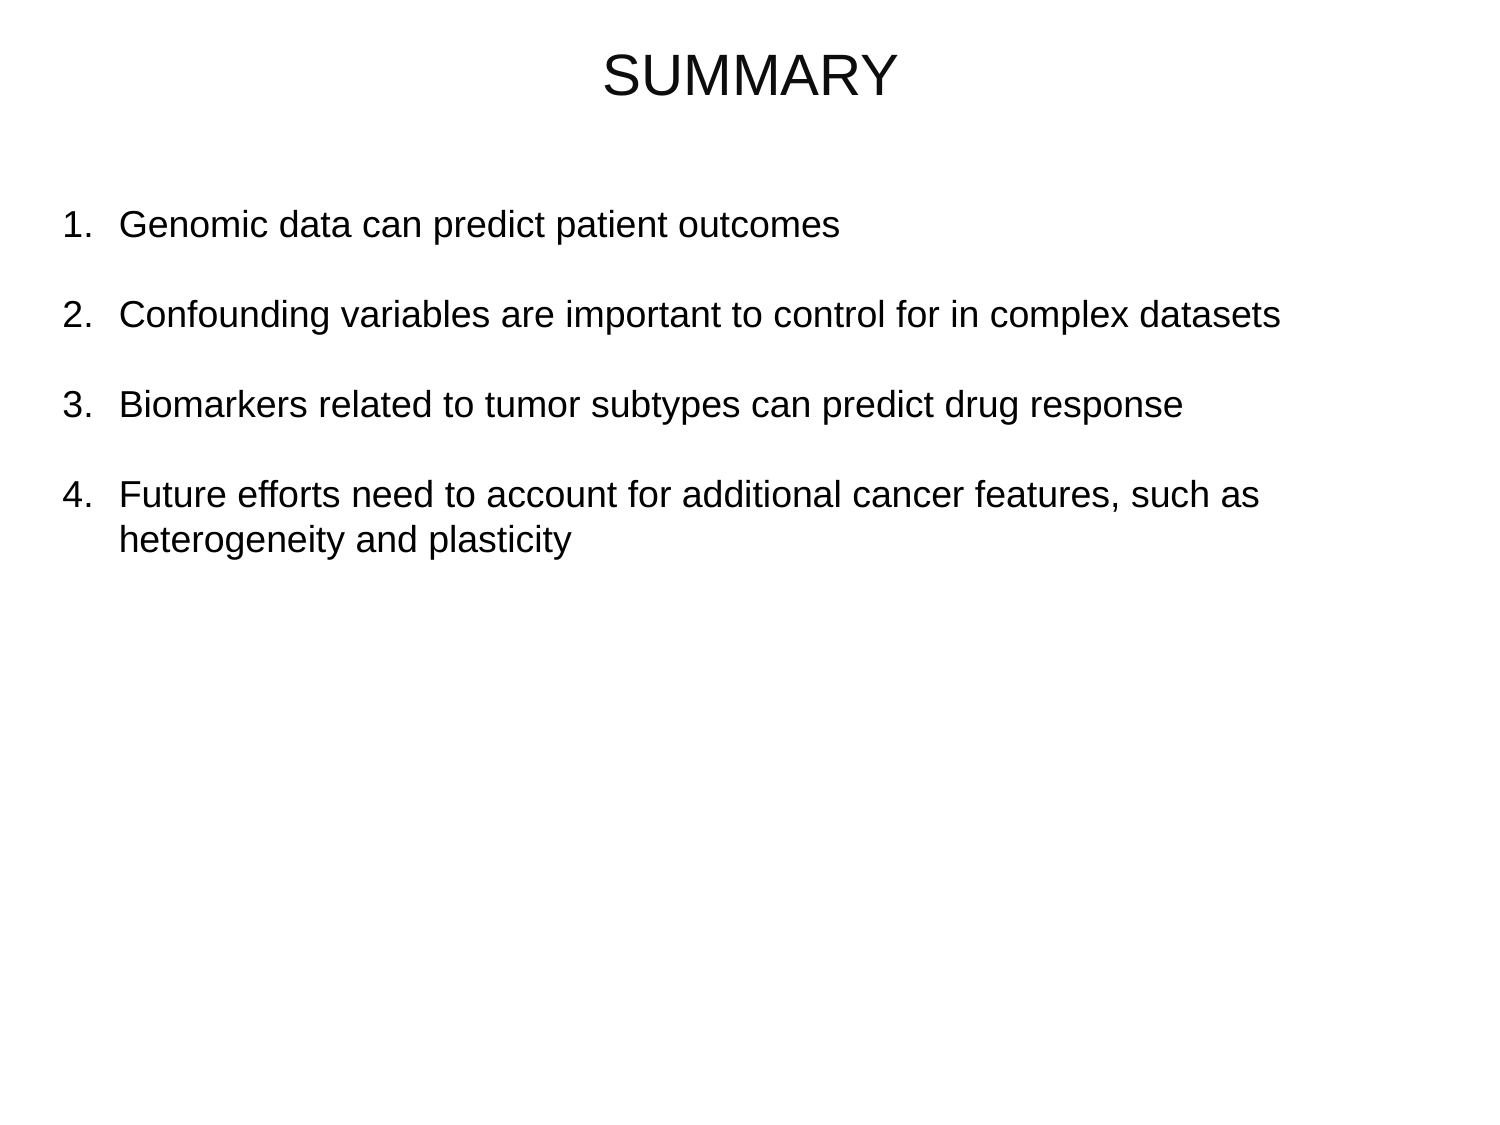

SUMMARY
Genomic data can predict patient outcomes

Confounding variables are important to control for in complex datasets

Biomarkers related to tumor subtypes can predict drug response

Future efforts need to account for additional cancer features, such as heterogeneity and plasticity